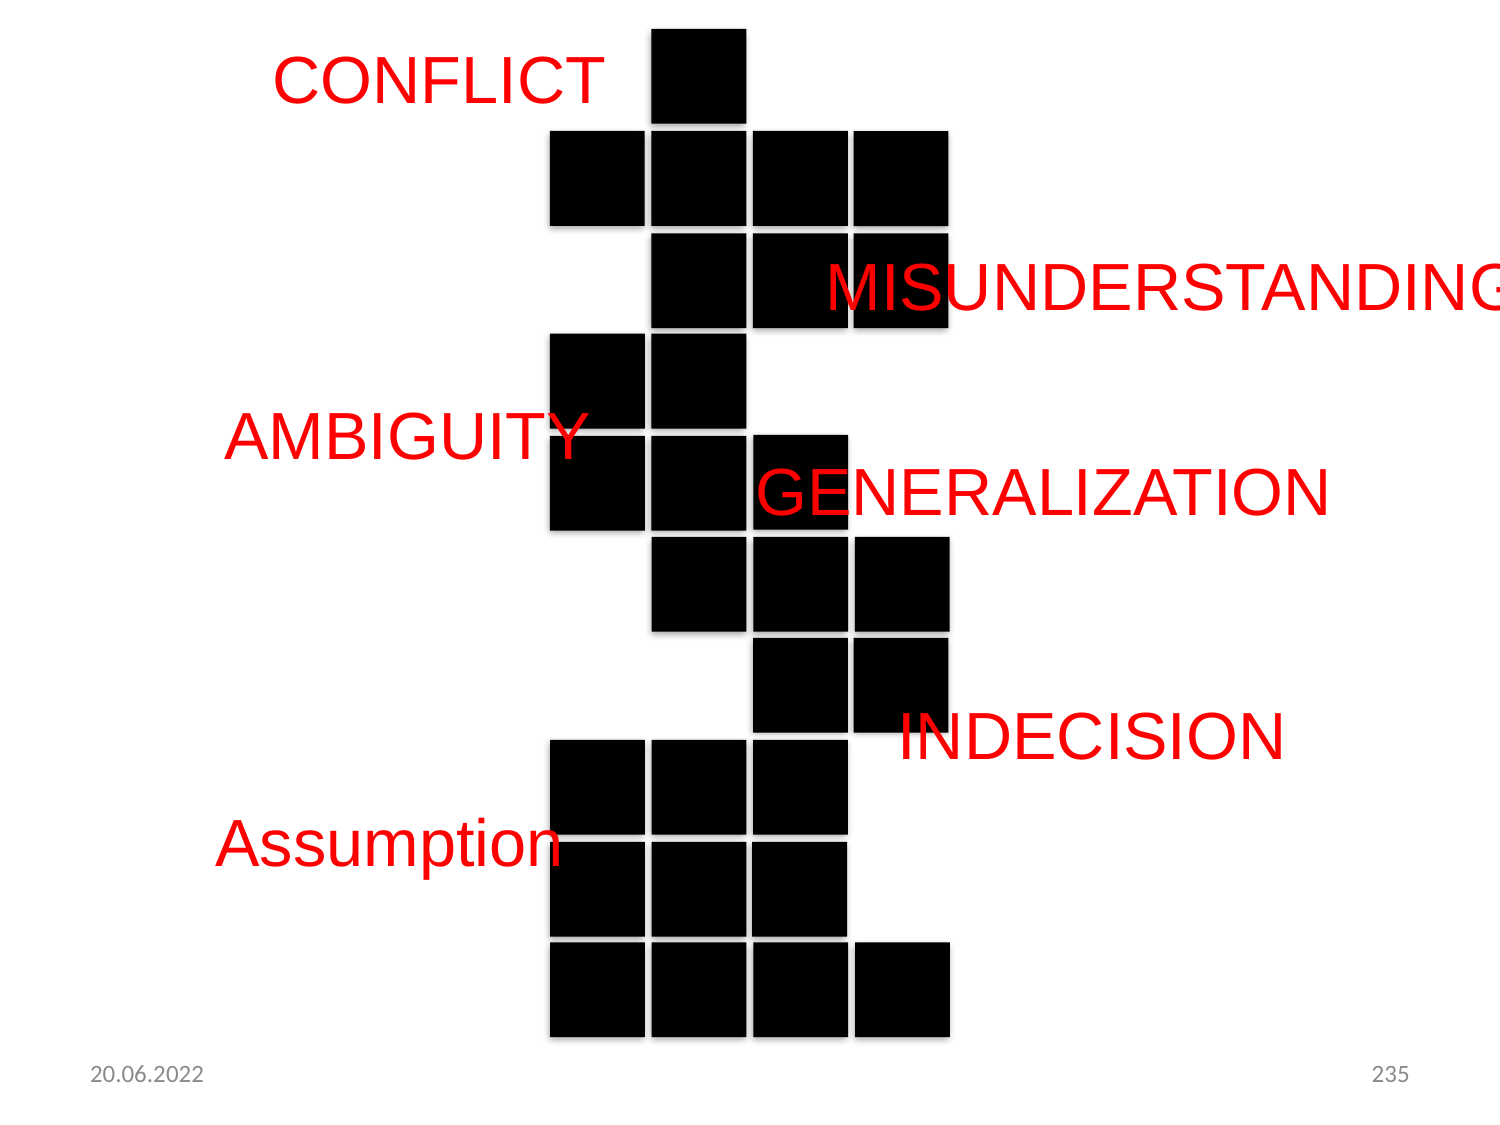

CONFLICT

MISUNDERSTANDING

AMBIGUITY

GENERALIZATION

INDECISION

Assumption

20.06.2022
235